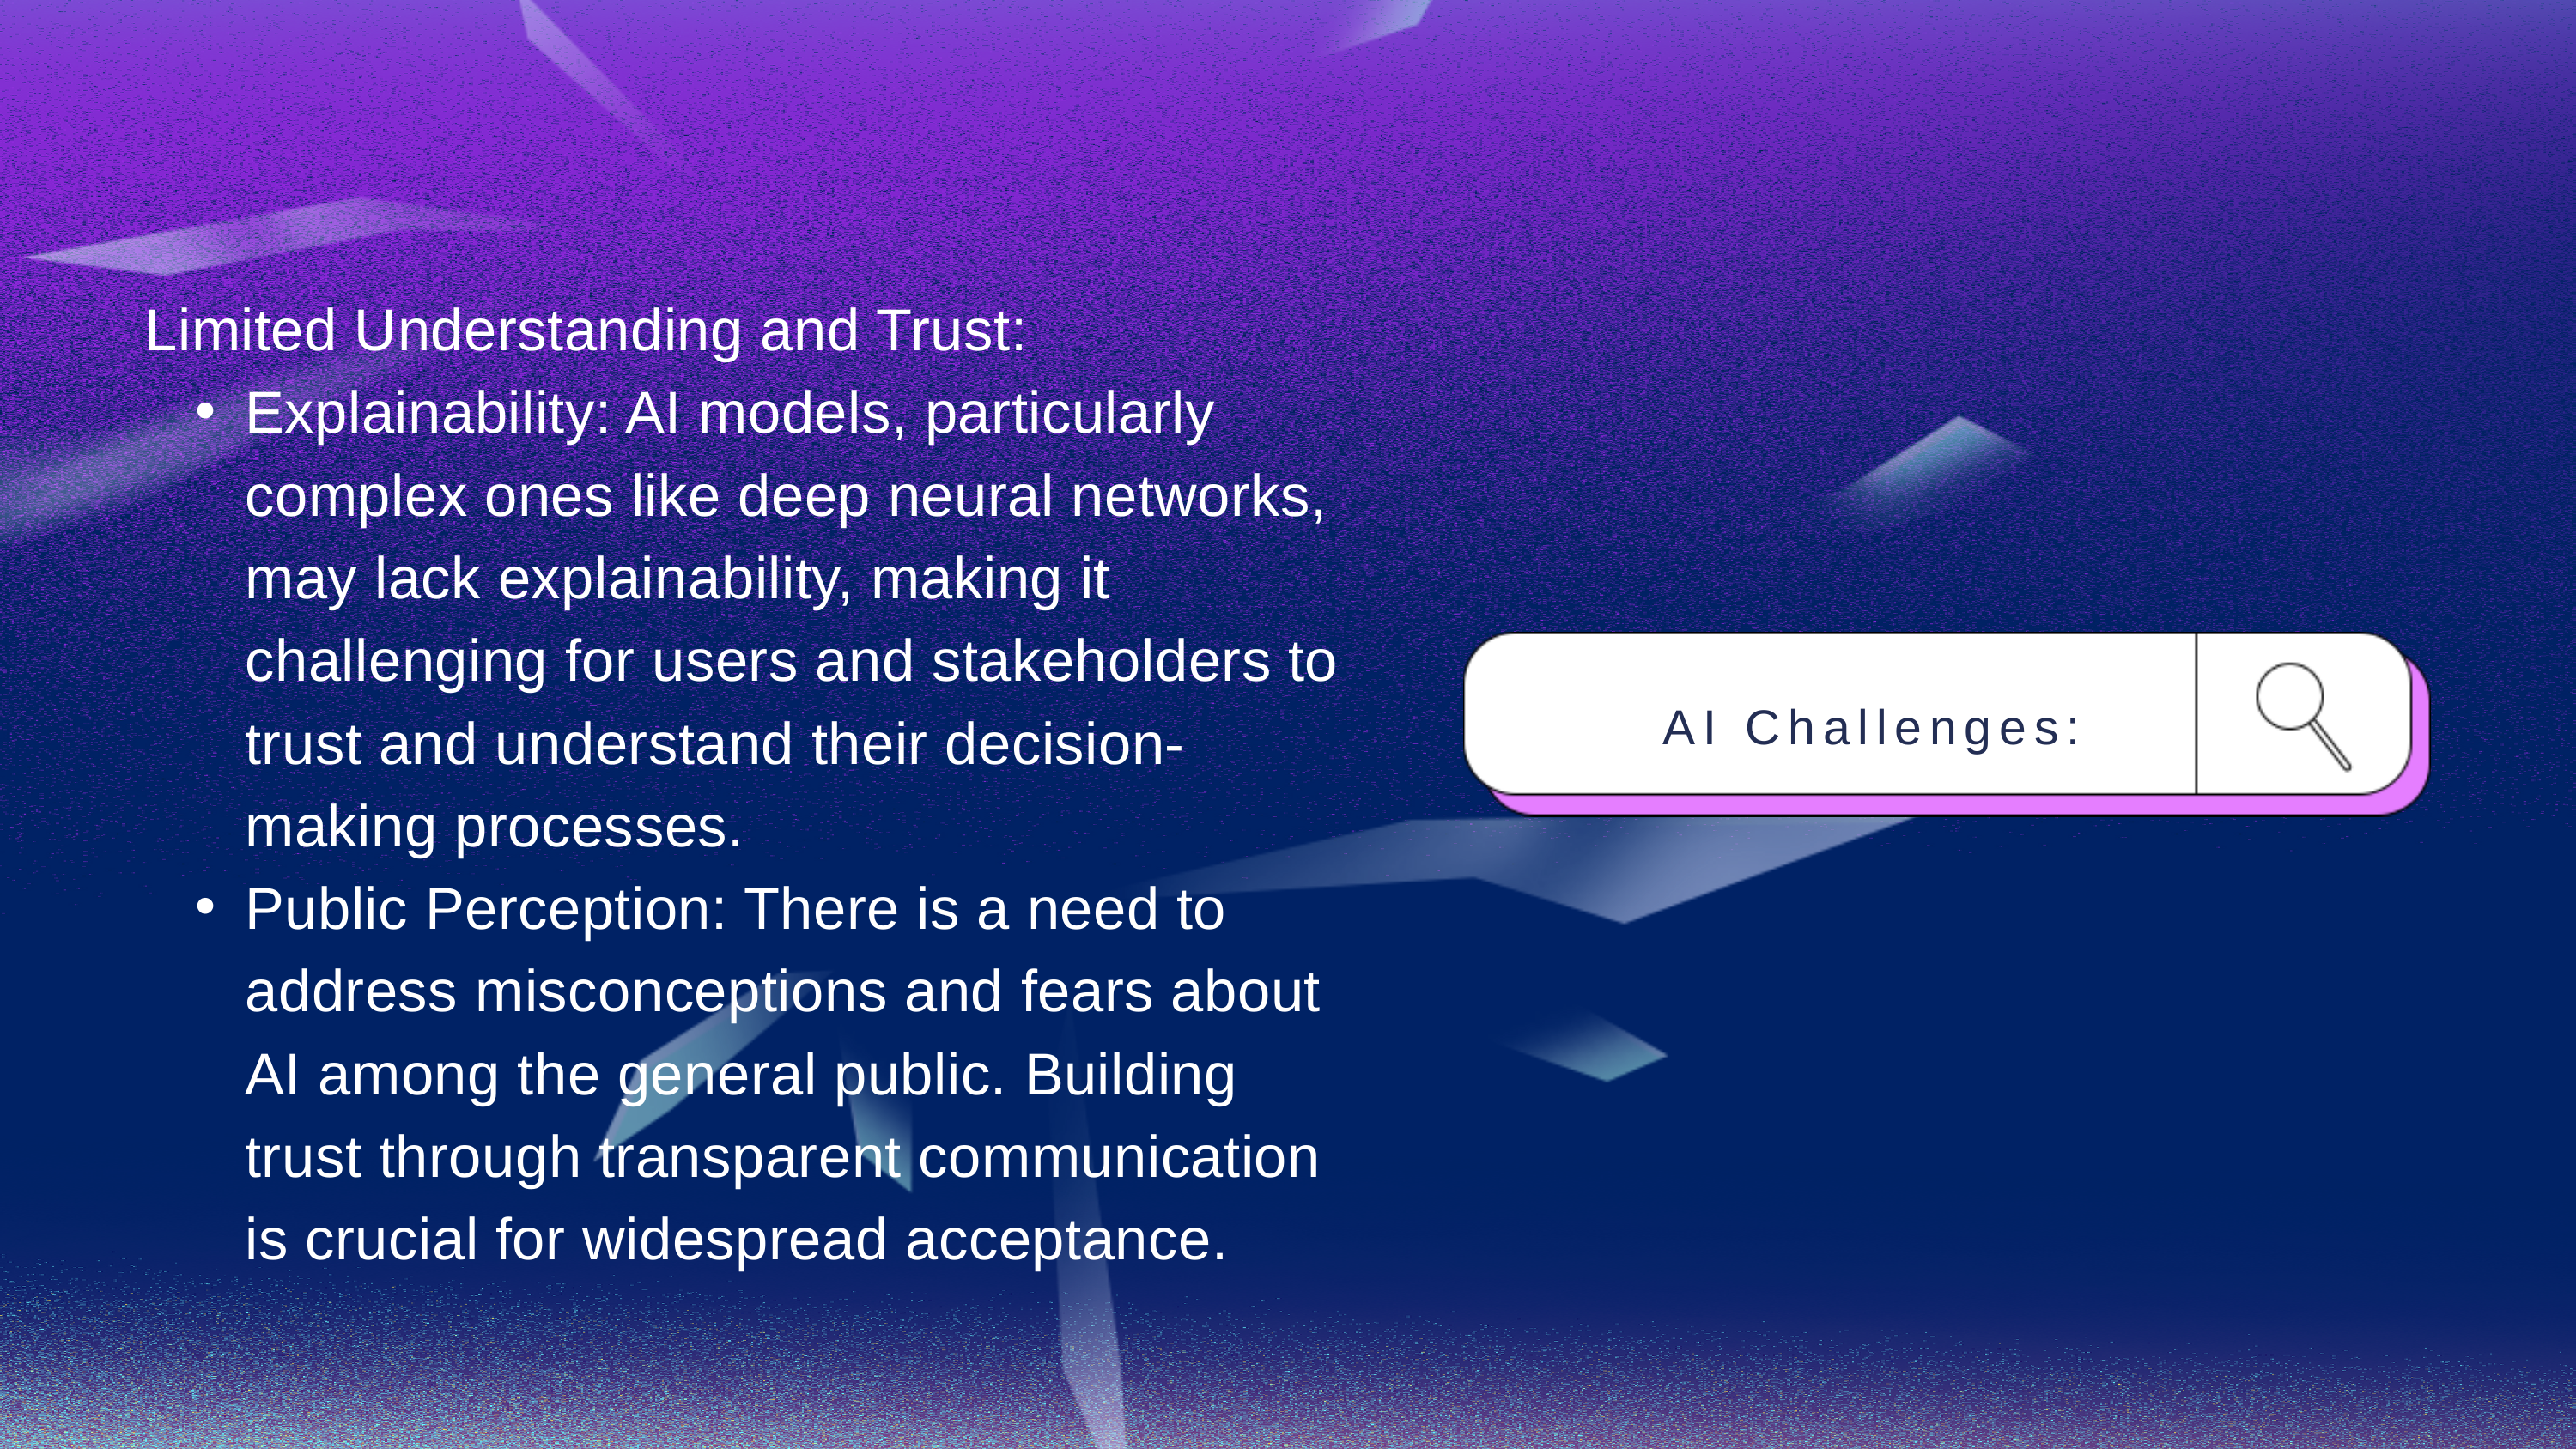

Limited Understanding and Trust:
Explainability: AI models, particularly complex ones like deep neural networks, may lack explainability, making it challenging for users and stakeholders to trust and understand their decision-making processes.
Public Perception: There is a need to address misconceptions and fears about AI among the general public. Building trust through transparent communication is crucial for widespread acceptance.

AI Challenges: